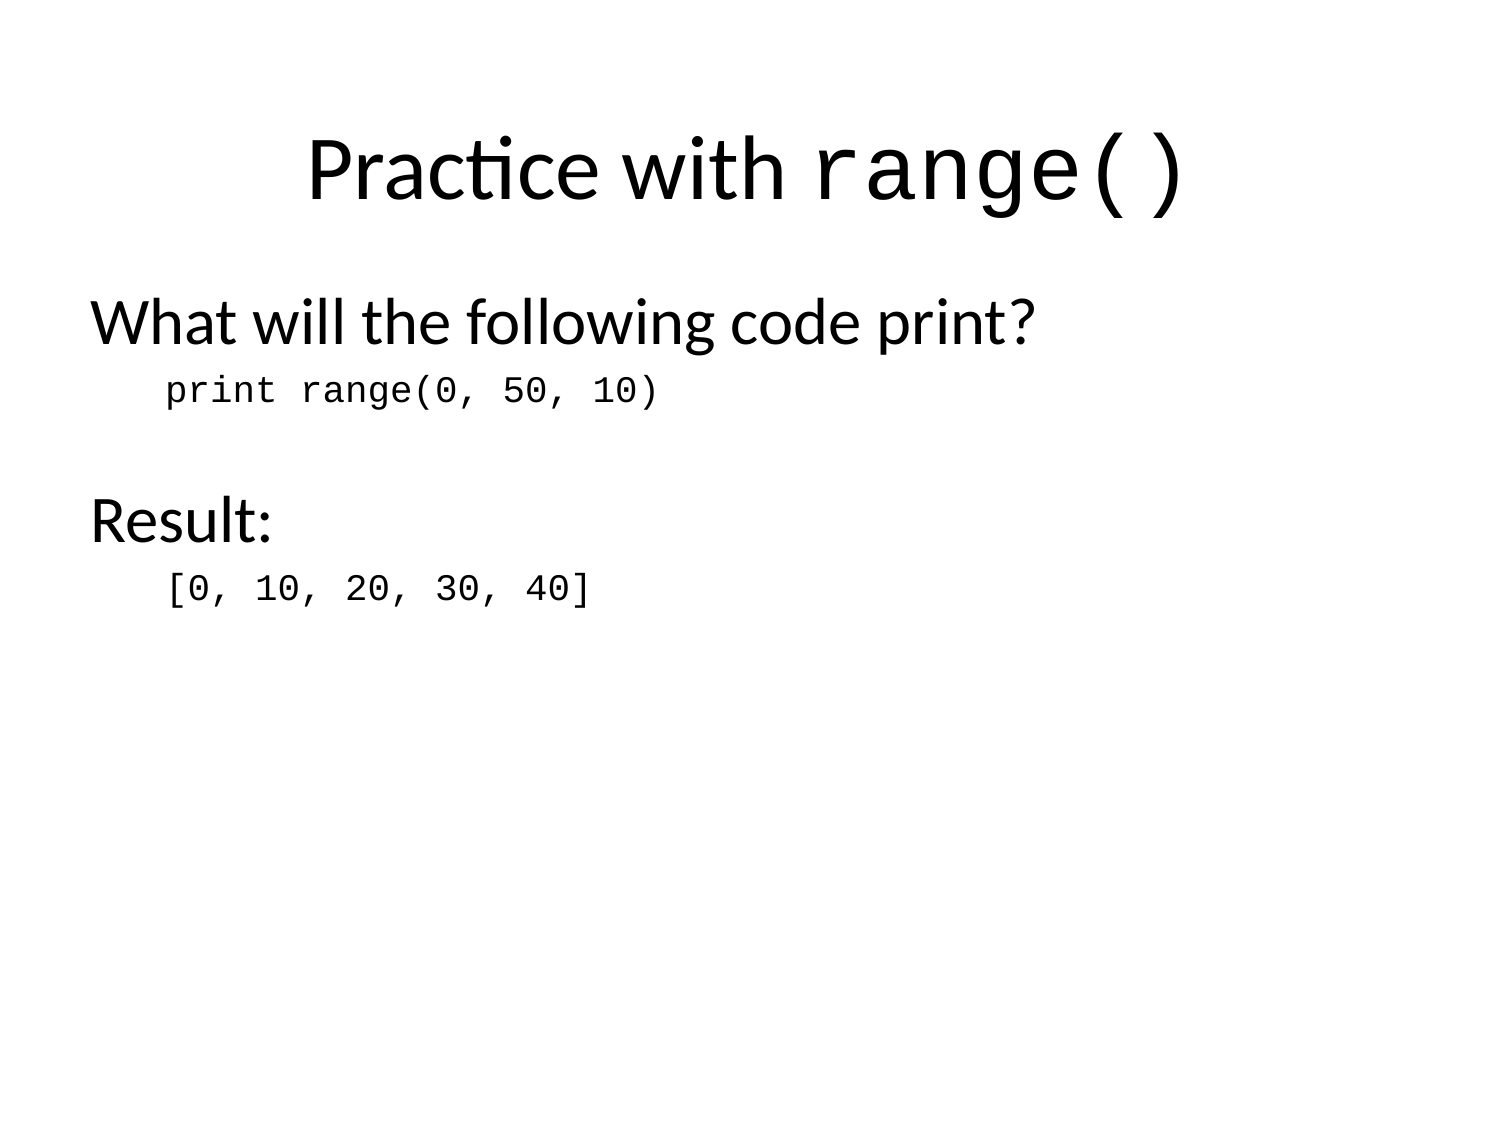

# Practice with range()
What will the following code print?
print range(0, 50, 10)

Result:
[0, 10, 20, 30, 40]